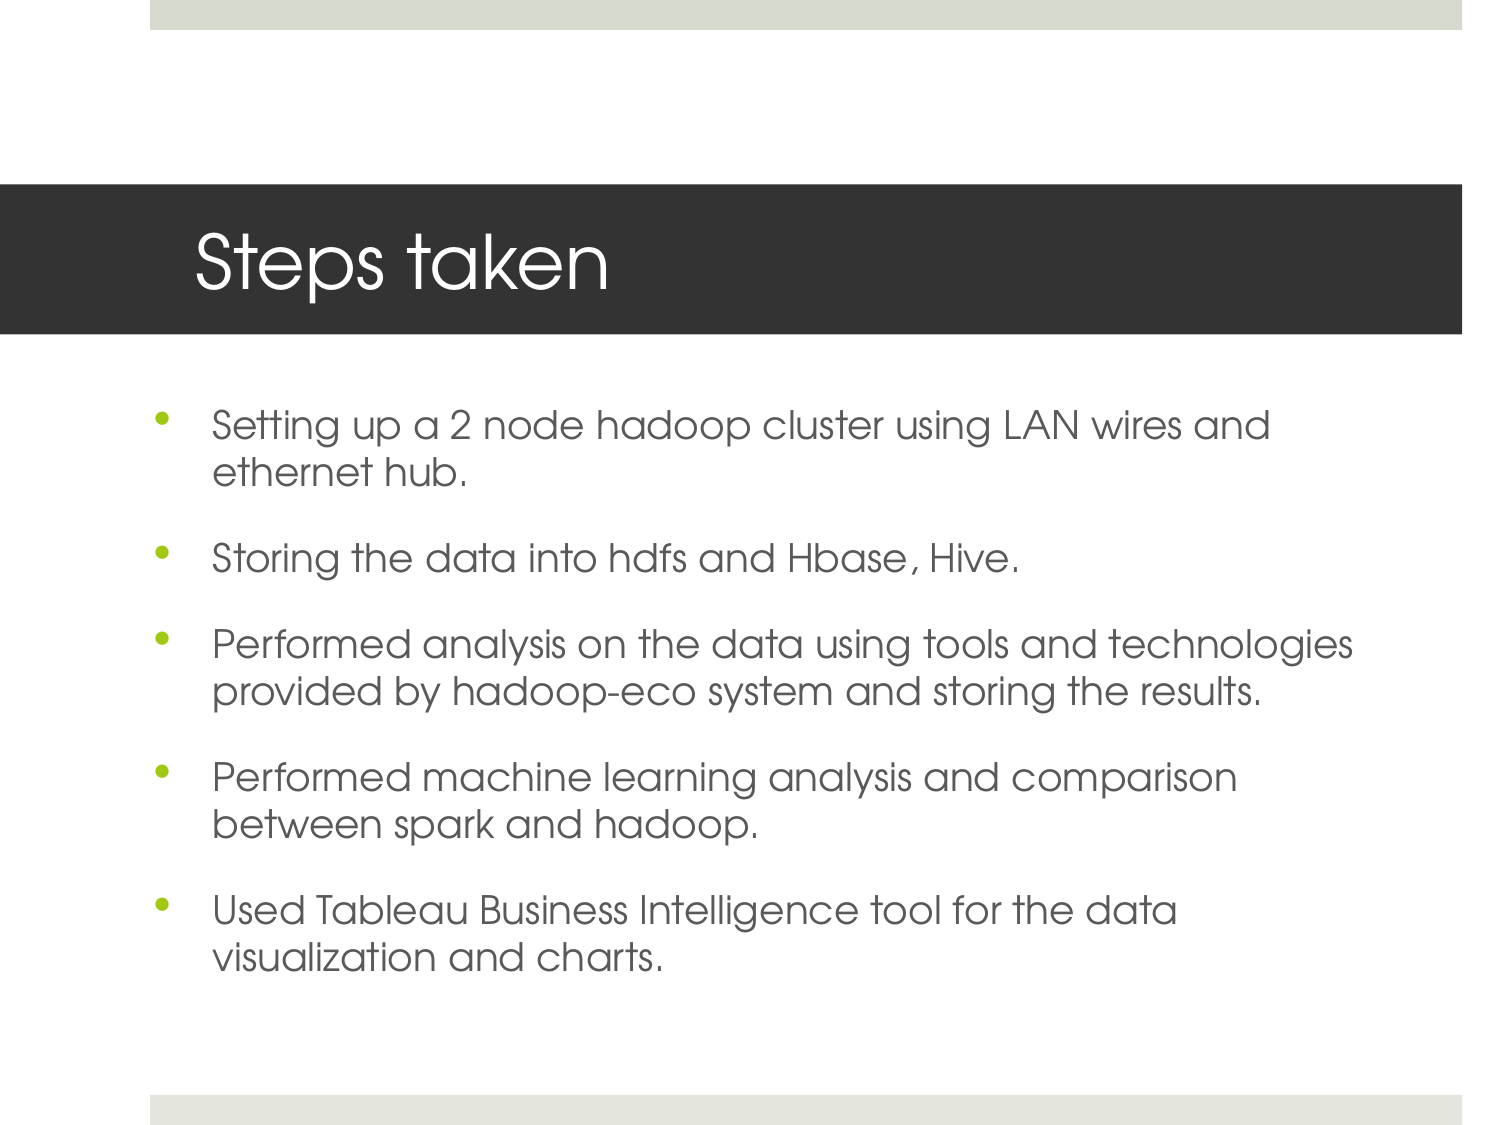

# Steps taken
Setting up a 2 node hadoop cluster using LAN wires and ethernet hub.
Storing the data into hdfs and Hbase, Hive.
Performed analysis on the data using tools and technologies provided by hadoop-eco system and storing the results.
Performed machine learning analysis and comparison between spark and hadoop.
Used Tableau Business Intelligence tool for the data visualization and charts.